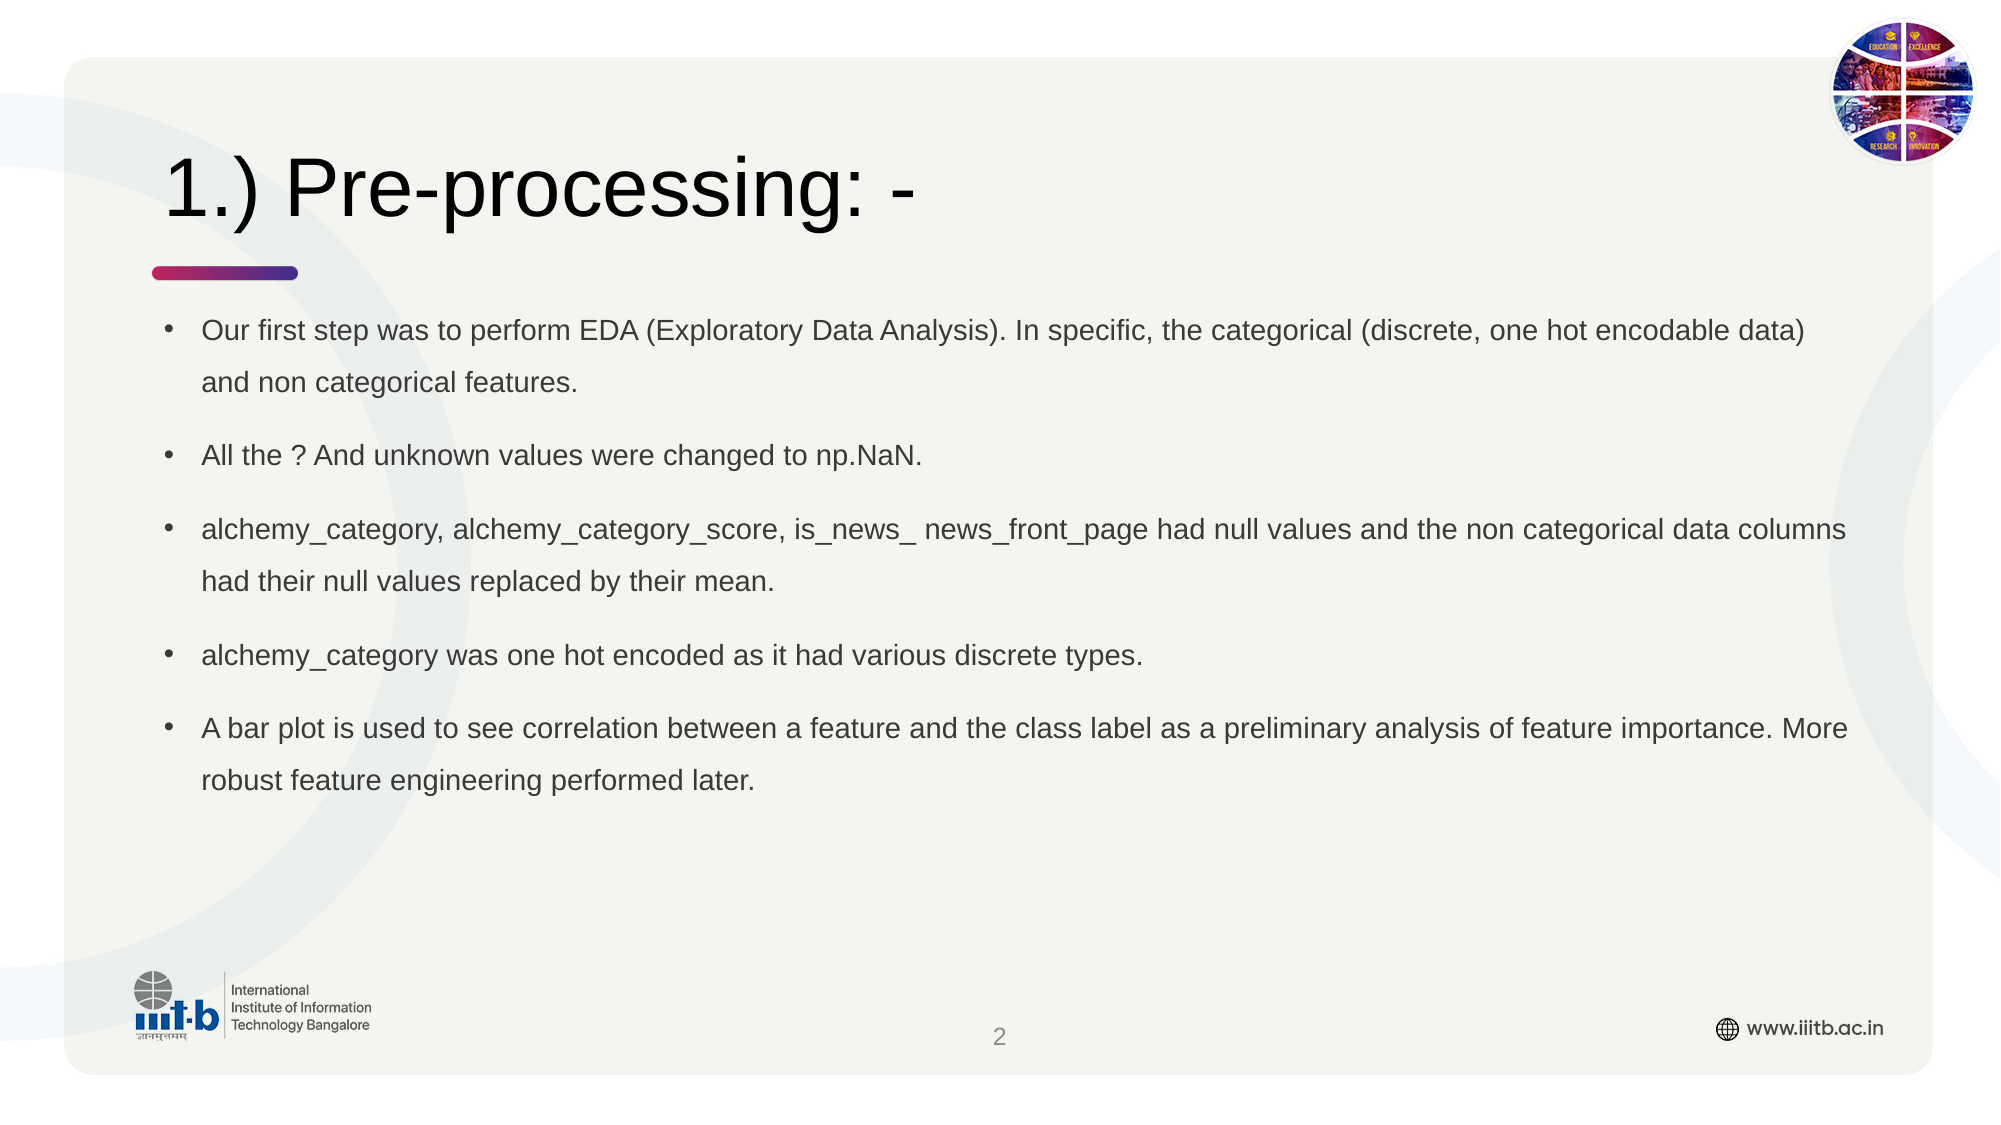

# 1.) Pre-processing: -
Our first step was to perform EDA (Exploratory Data Analysis). In specific, the categorical (discrete, one hot encodable data) and non categorical features.
All the ? And unknown values were changed to np.NaN.
alchemy_category, alchemy_category_score, is_news_ news_front_page had null values and the non categorical data columns had their null values replaced by their mean.
alchemy_category was one hot encoded as it had various discrete types.
A bar plot is used to see correlation between a feature and the class label as a preliminary analysis of feature importance. More robust feature engineering performed later.
2